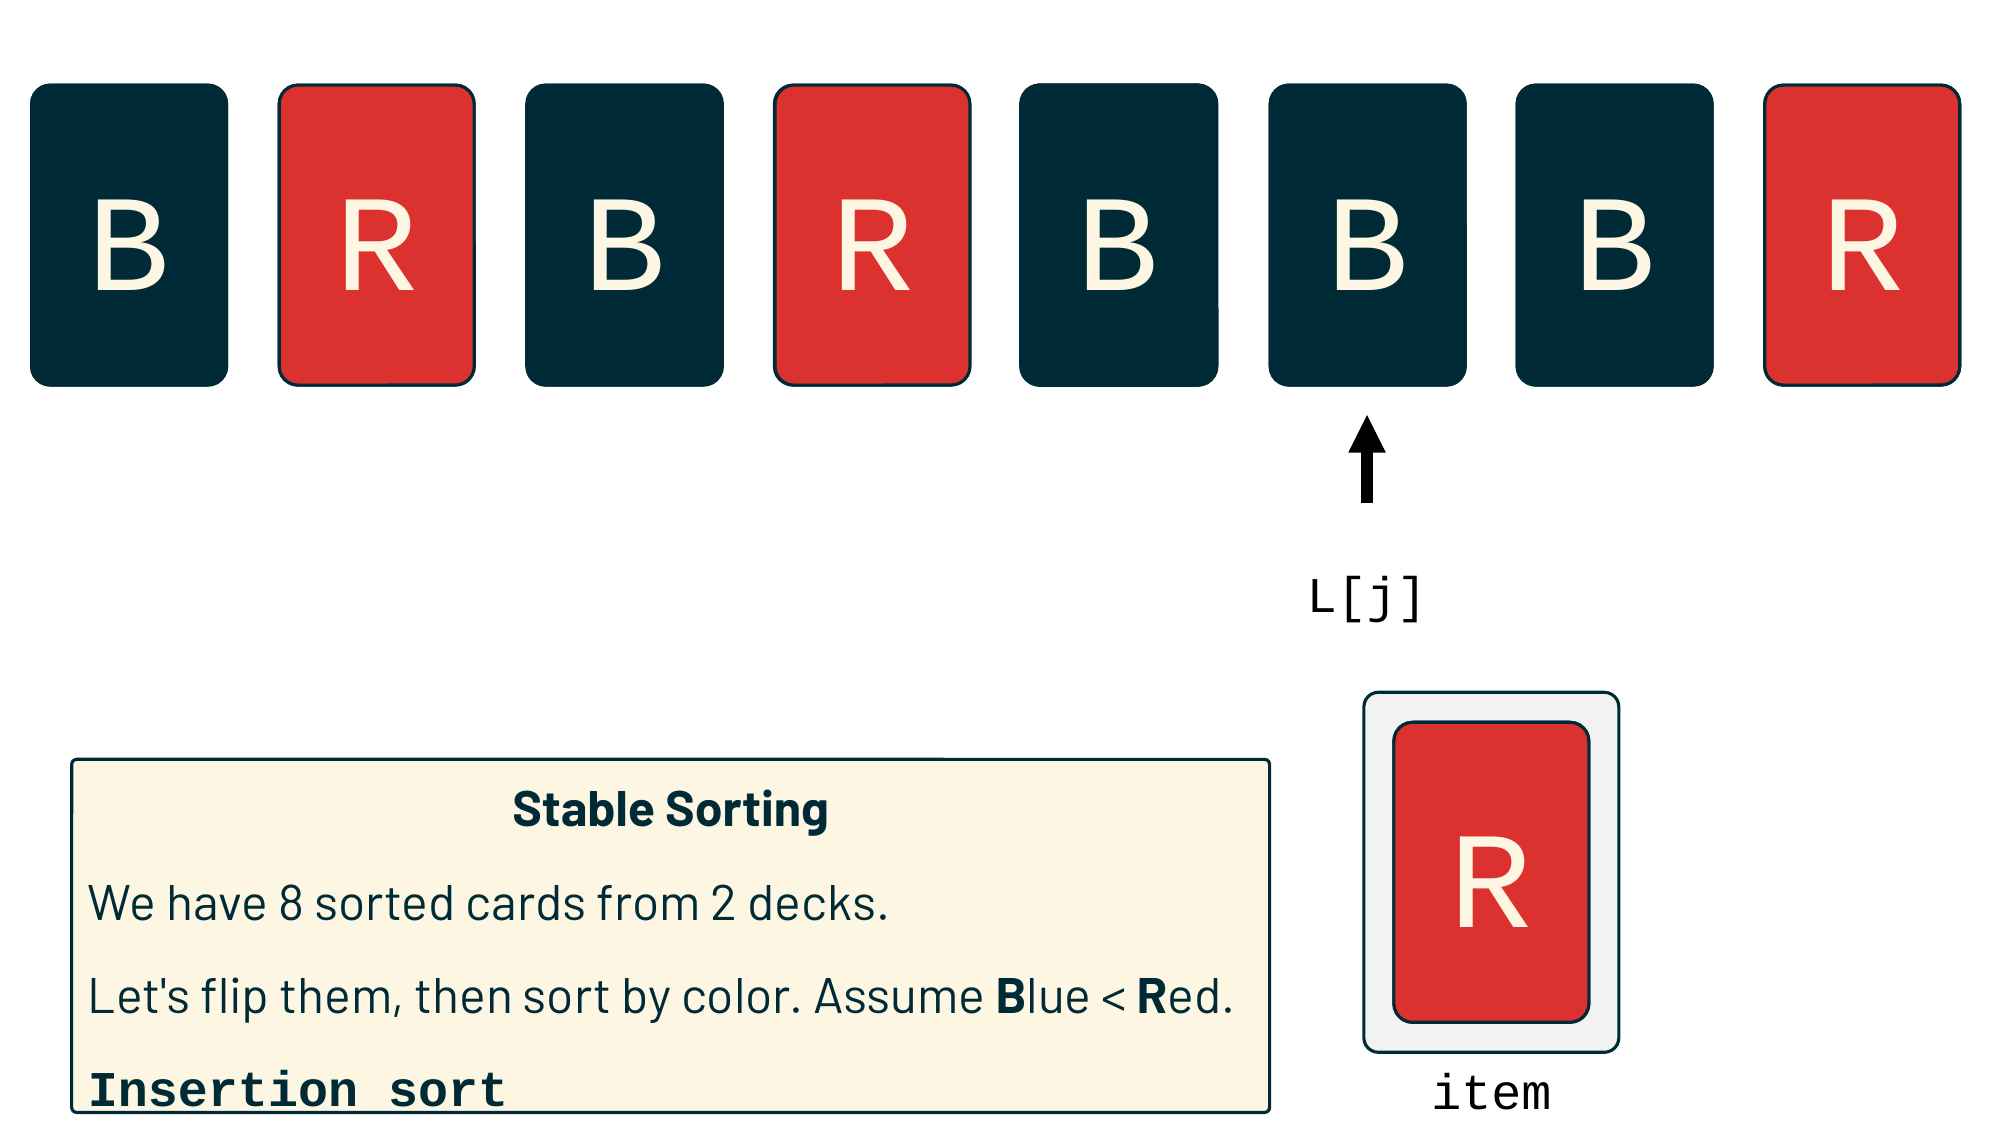

2
B
R
2
3
B
3
R
B
4
B
4
5
B
5
B
5
R
L[j]

item
4
R
Stable Sorting
We have 8 sorted cards from 2 decks.
Let's flip them, then sort by color. Assume Blue < Red.
Insertion sort